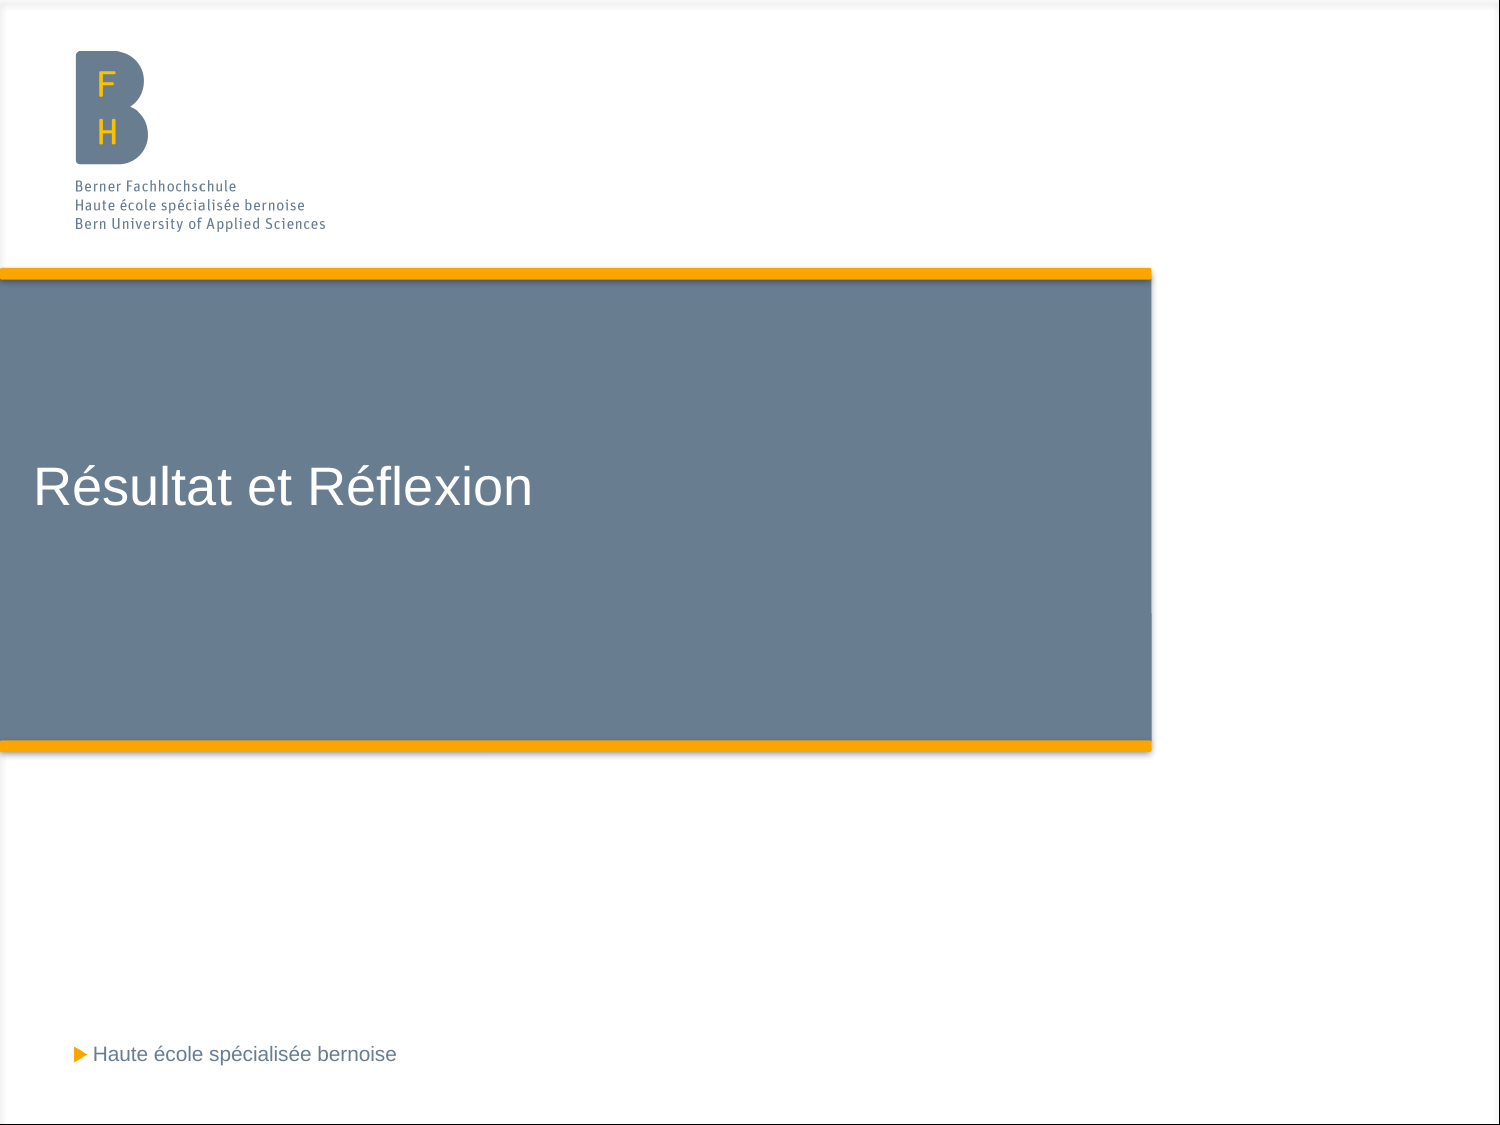

# Résultat et Réflexion
Haute école spécialisée bernoise